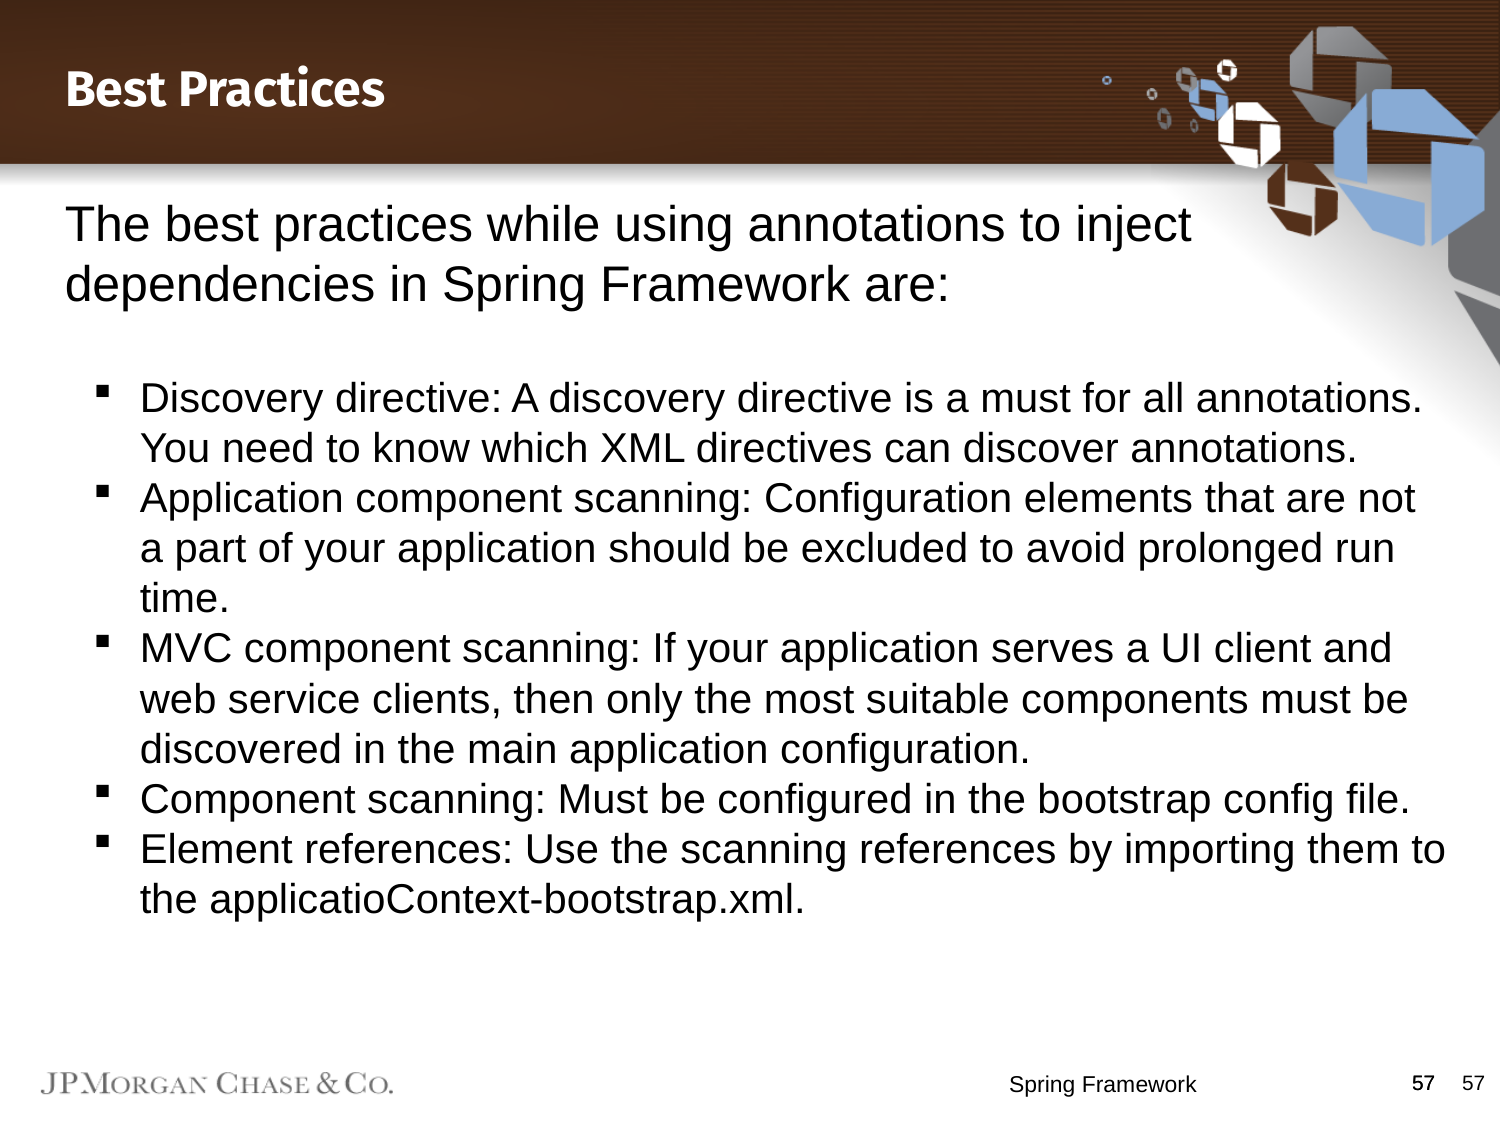

Best Practices
The best practices while using annotations to inject dependencies in Spring Framework are:

Discovery directive: A discovery directive is a must for all annotations. You need to know which XML directives can discover annotations.
Application component scanning: Configuration elements that are not a part of your application should be excluded to avoid prolonged run time.
MVC component scanning: If your application serves a UI client and web service clients, then only the most suitable components must be discovered in the main application configuration.
Component scanning: Must be configured in the bootstrap config file.
Element references: Use the scanning references by importing them to the applicatioContext-bootstrap.xml.

Spring Framework
57
57
57